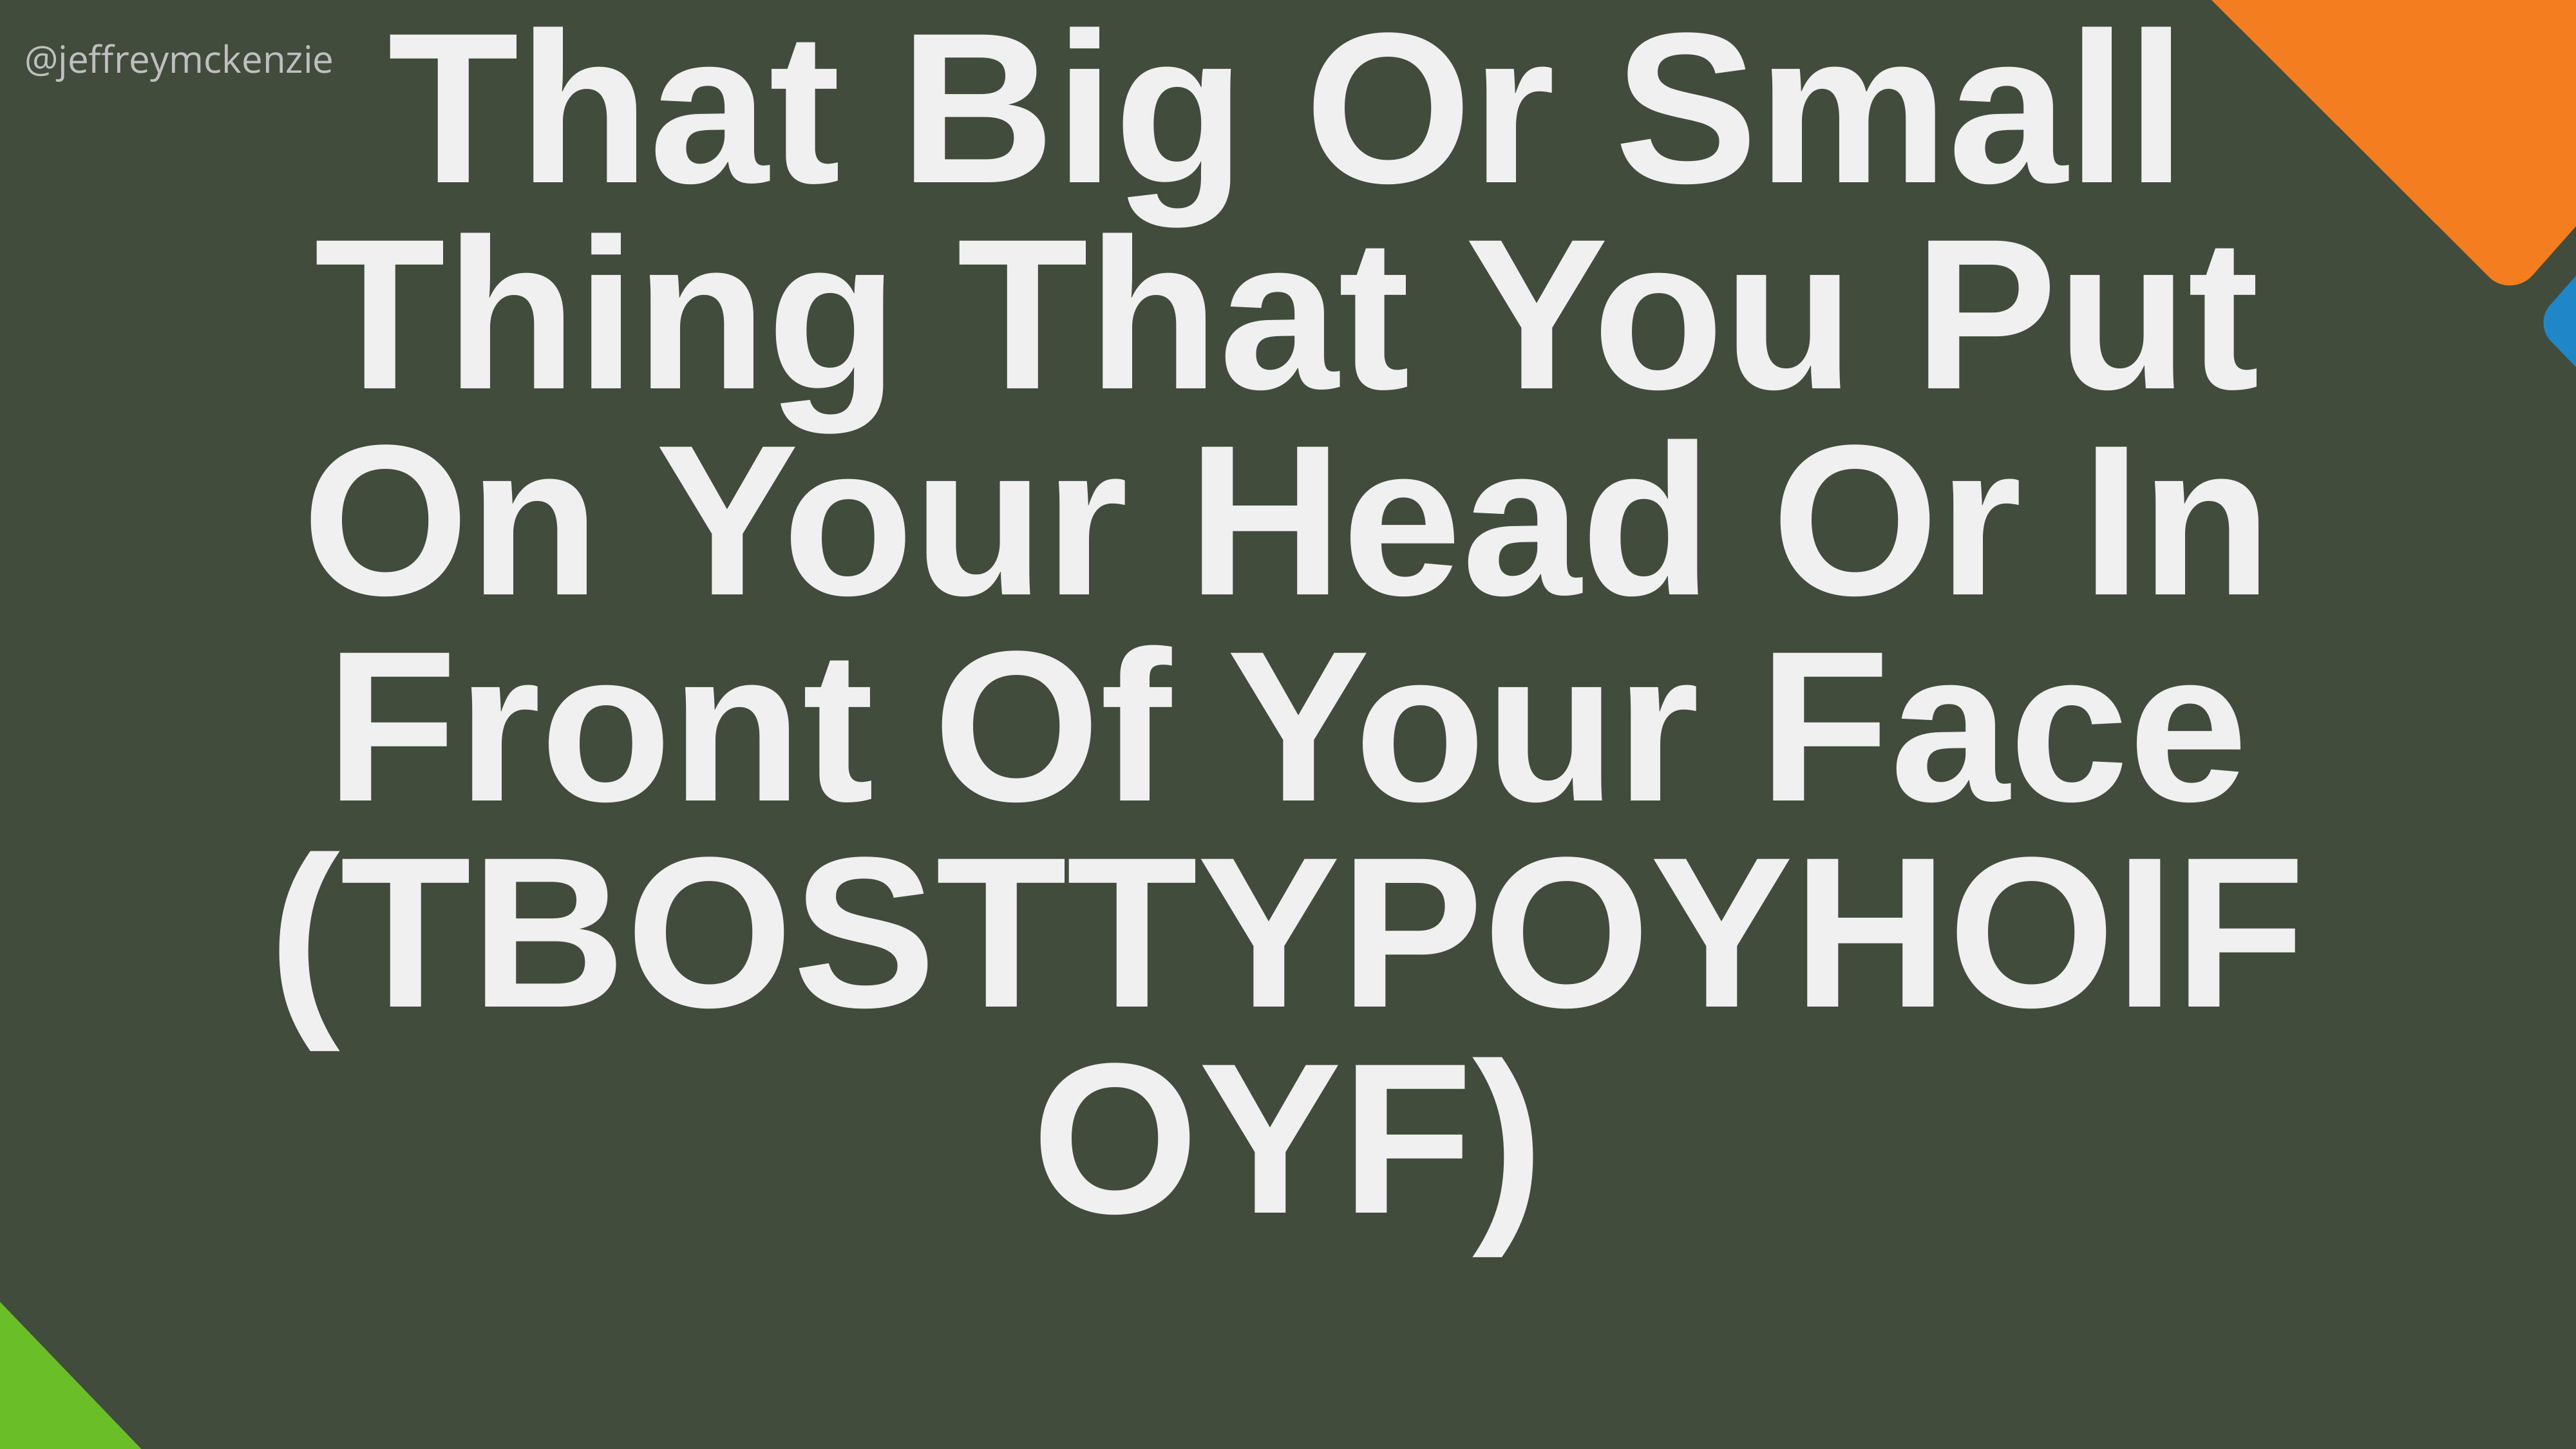

That Big Or Small
Thing That You Put
On Your Head Or In Front Of Your Face
(TBOSTTYPOYHOIFOYF)